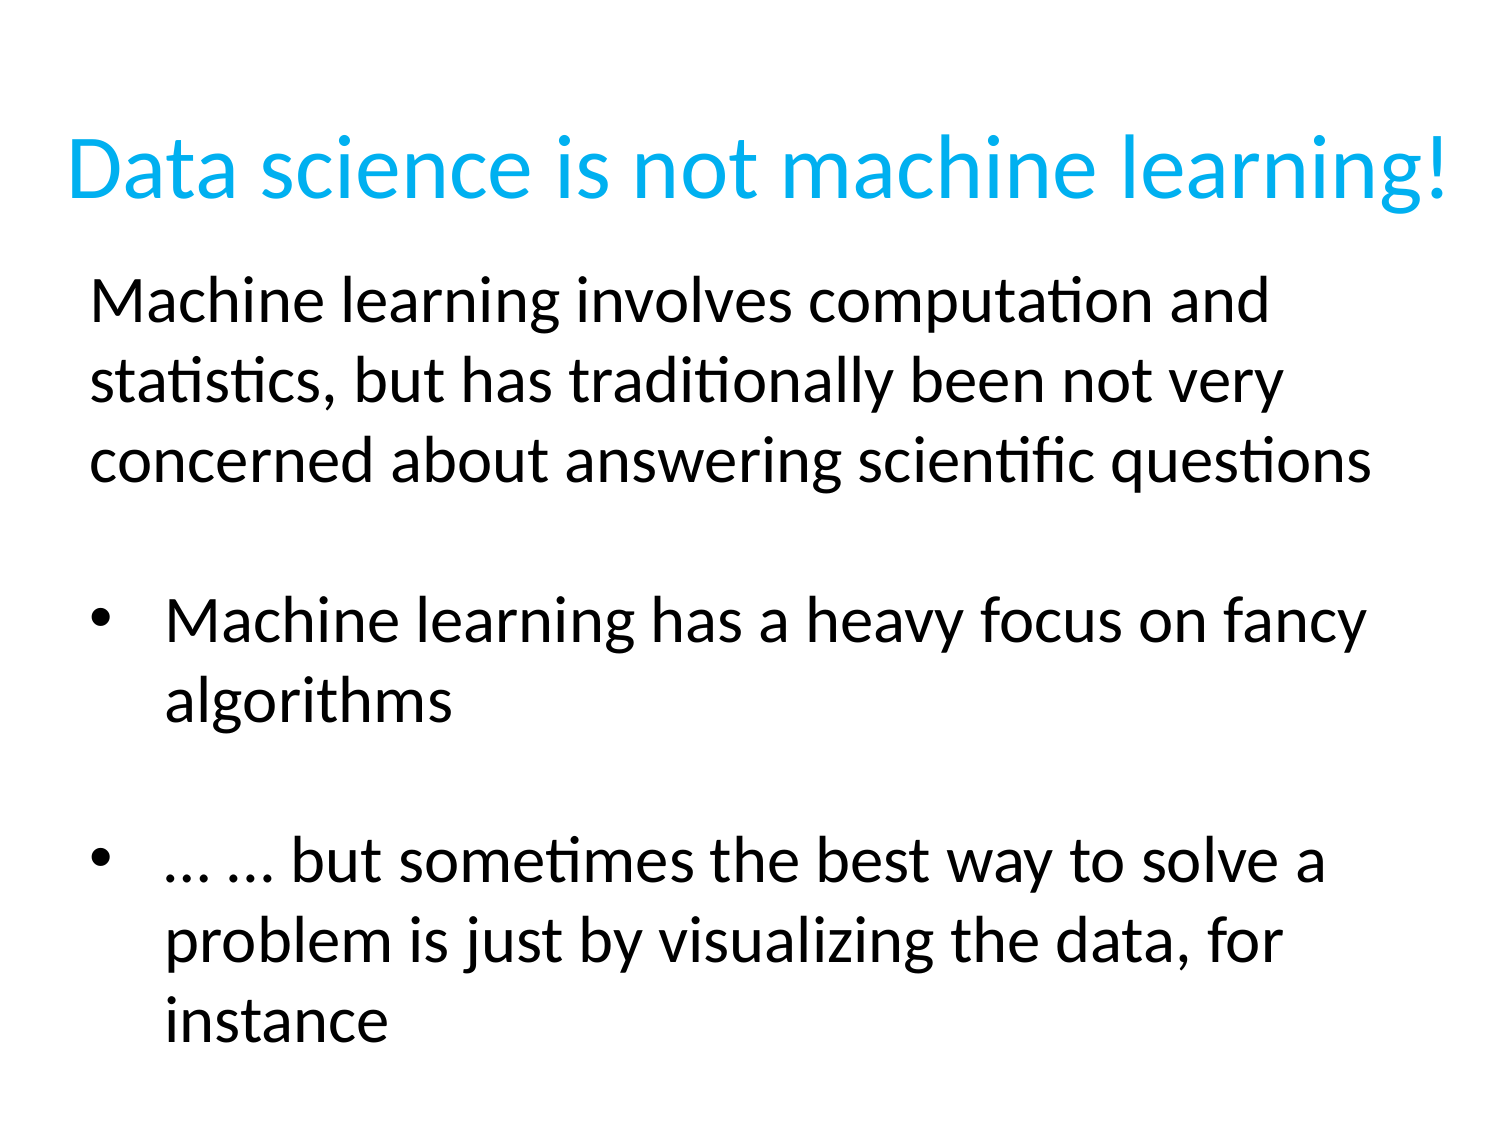

# Data science is not machine learning!
Machine learning involves computation and statistics, but has traditionally been not very concerned about answering scientific questions

Machine learning has a heavy focus on fancy algorithms

… ... but sometimes the best way to solve a problem is just by visualizing the data, for instance